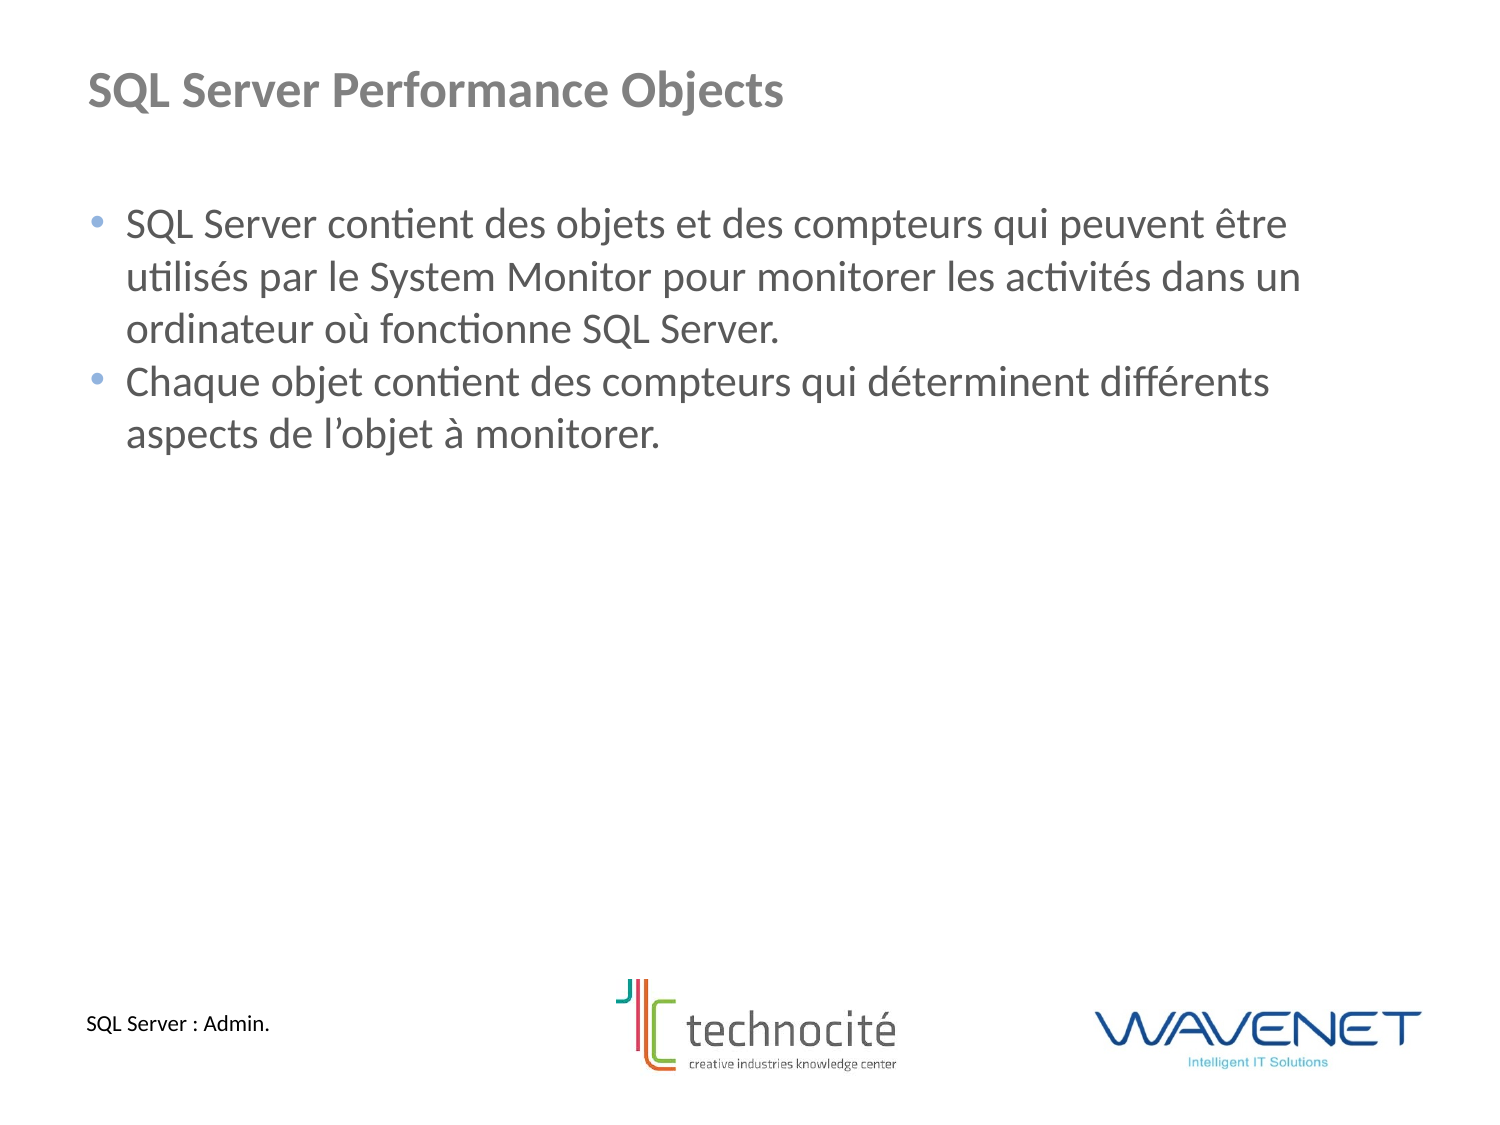

SQL Server Performance Objects
SQL Server contient des objets et des compteurs qui peuvent être utilisés par le System Monitor pour monitorer les activités dans un ordinateur où fonctionne SQL Server.
Chaque objet contient des compteurs qui déterminent différents aspects de l’objet à monitorer.
SQL Server : Admin.